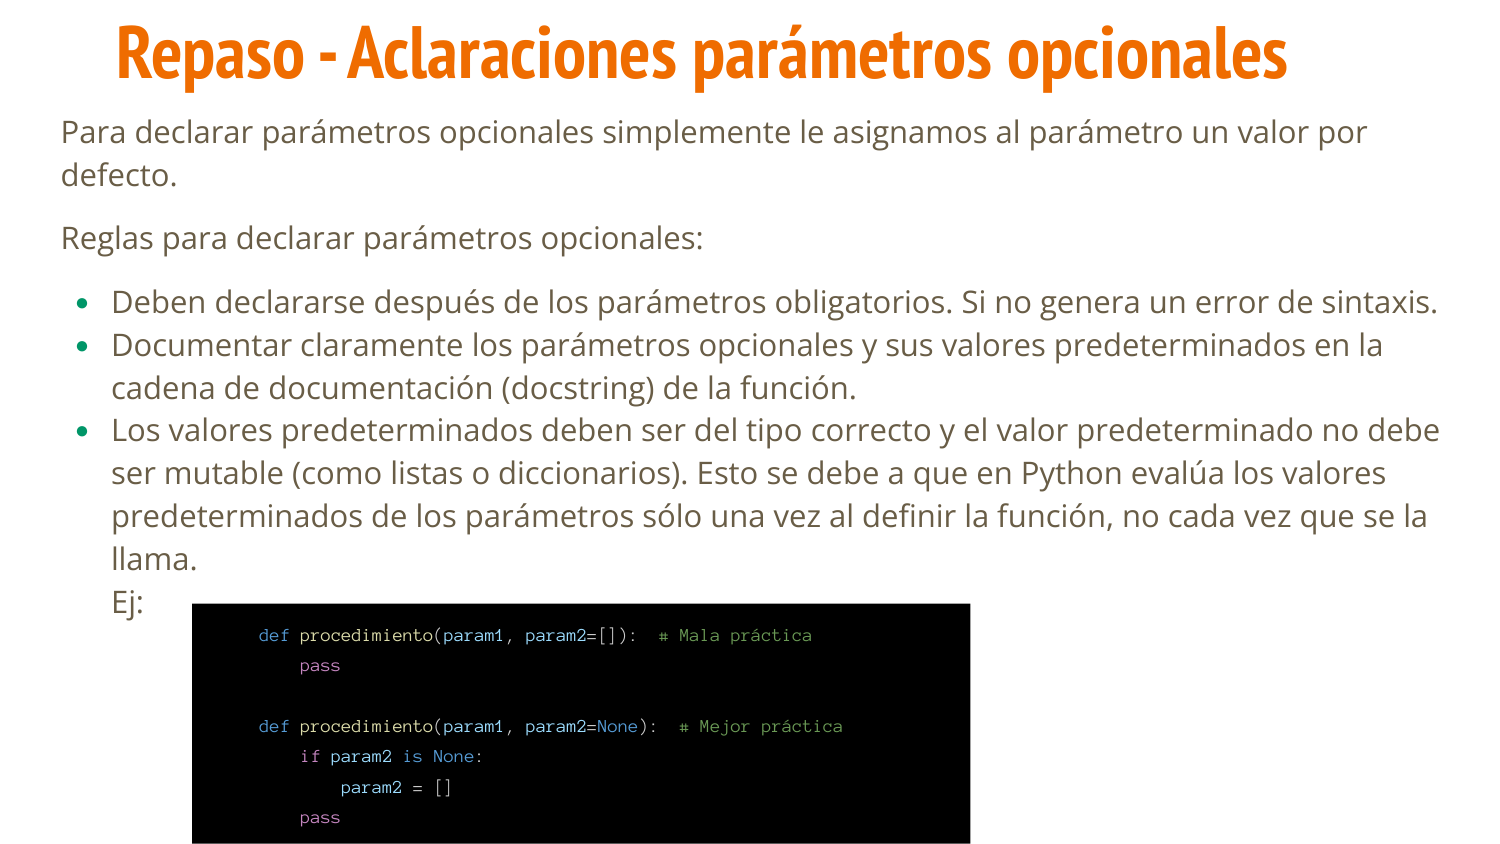

# Repaso - Aclaraciones parámetros opcionales
Para declarar parámetros opcionales simplemente le asignamos al parámetro un valor por defecto.
Reglas para declarar parámetros opcionales:
Deben declararse después de los parámetros obligatorios. Si no genera un error de sintaxis.
Documentar claramente los parámetros opcionales y sus valores predeterminados en la cadena de documentación (docstring) de la función.
Los valores predeterminados deben ser del tipo correcto y el valor predeterminado no debe ser mutable (como listas o diccionarios). Esto se debe a que en Python evalúa los valores predeterminados de los parámetros sólo una vez al definir la función, no cada vez que se la llama.
Ej:
def procedimiento(param1, param2=[]):  # Mala práctica
    pass

def procedimiento(param1, param2=None):  # Mejor práctica
    if param2 is None:
        param2 = []
    pass